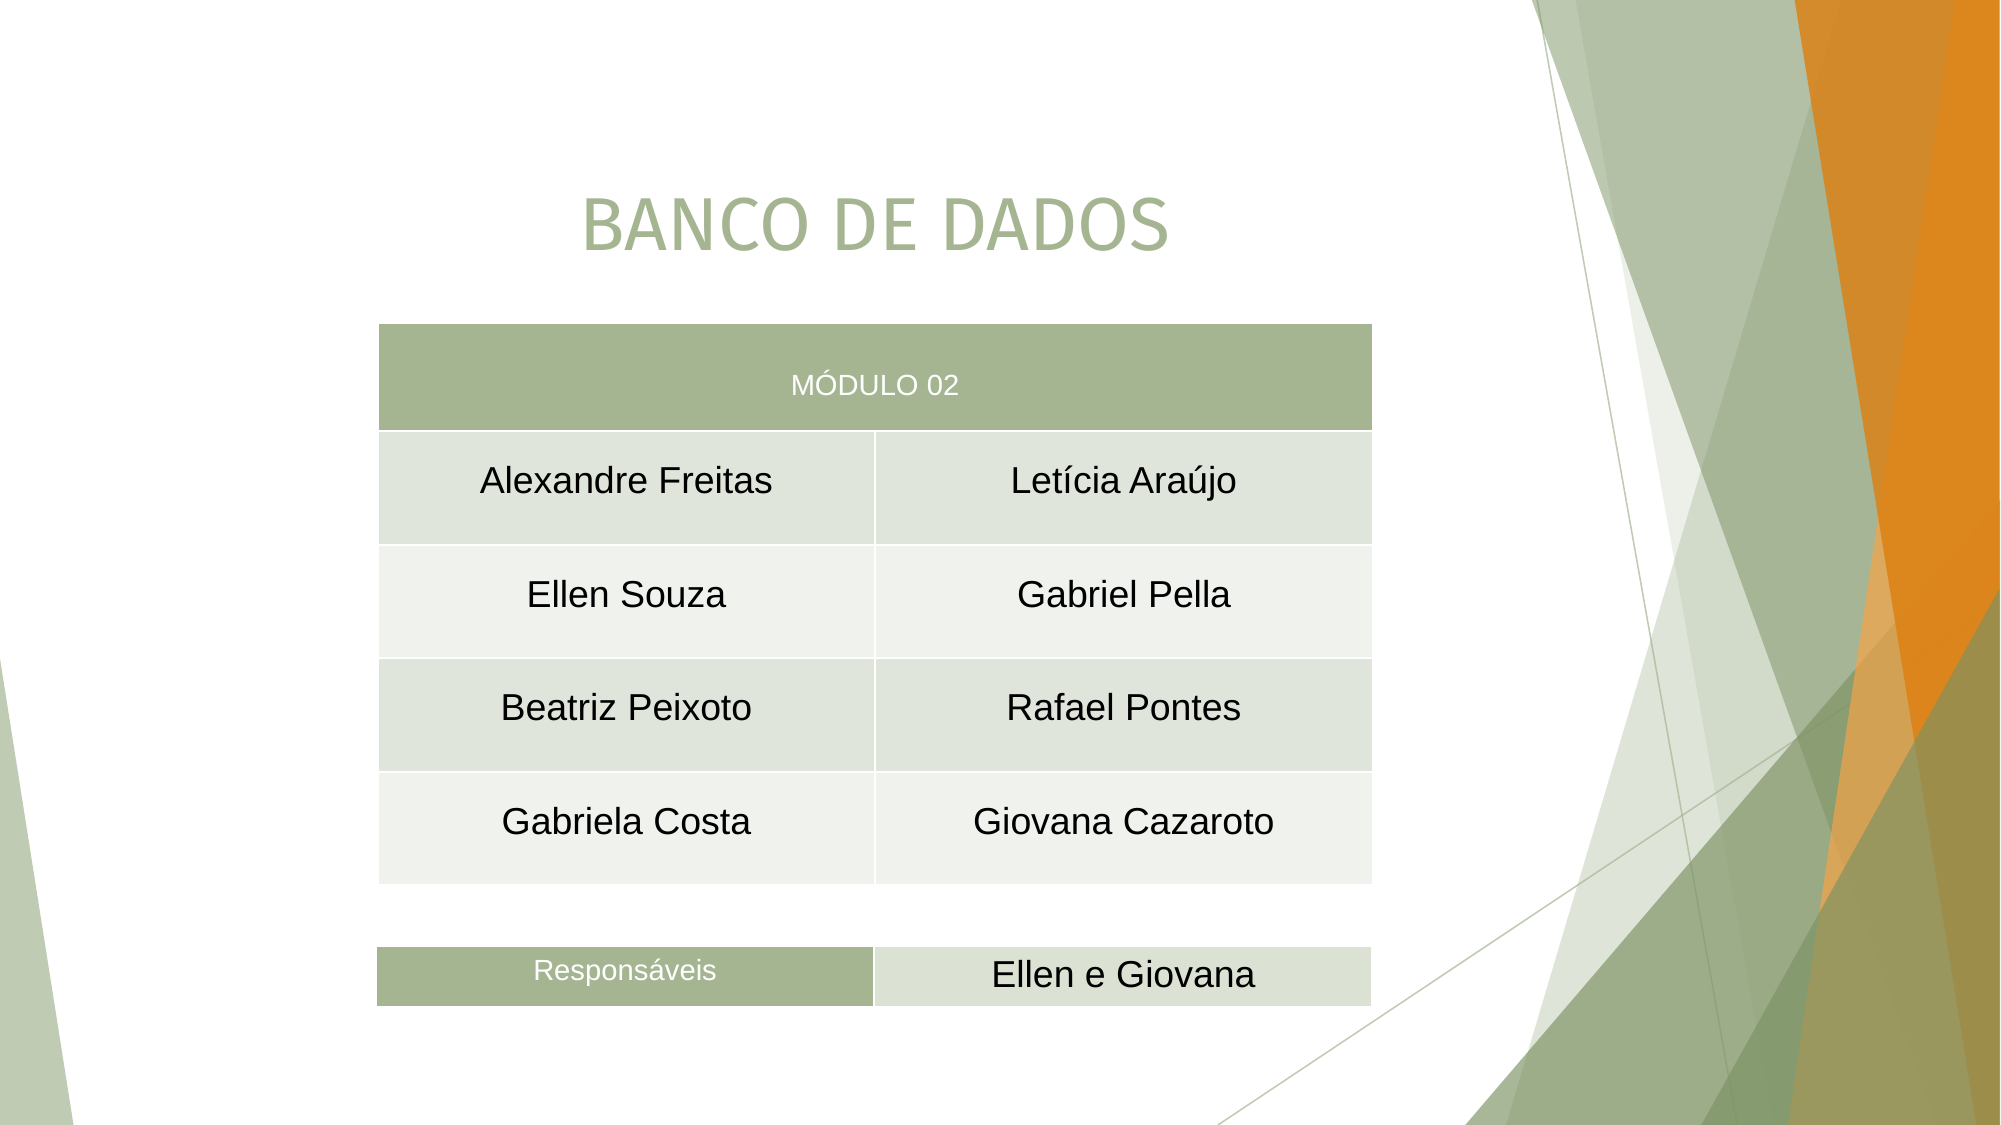

# BANCO DE DADOS
| MÓDULO 02 |  |
| --- | --- |
| Alexandre Freitas | Letícia Araújo |
| Ellen Souza | Gabriel Pella |
| Beatriz Peixoto | Rafael Pontes |
| Gabriela Costa | Giovana Cazaroto |
| Responsáveis | Ellen e Giovana |
| --- | --- |